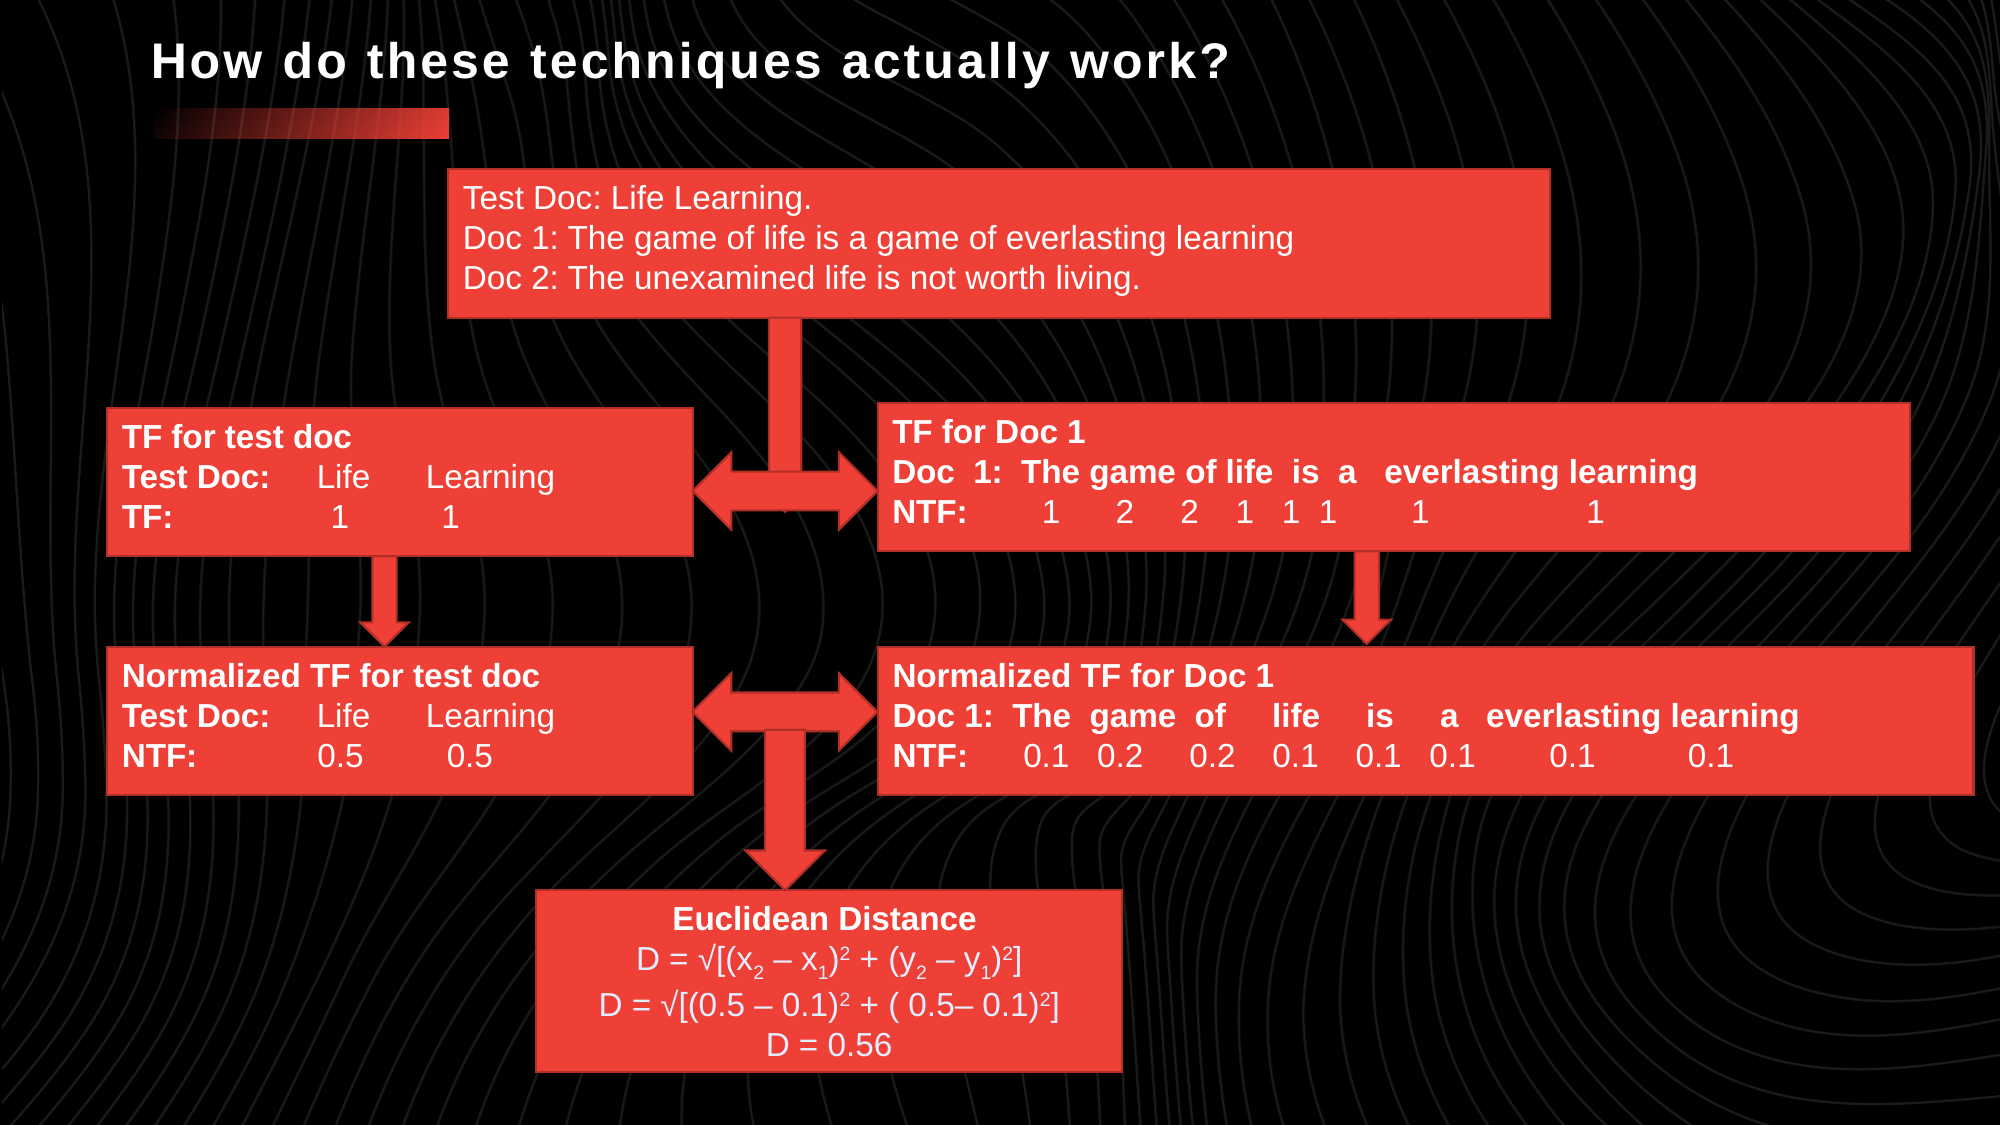

How do these techniques actually work?
Test Doc: Life Learning.
Doc 1: The game of life is a game of everlasting learning
Doc 2: The unexamined life is not worth living.

TF for Doc 1
Doc  1:  The game of life  is  a   everlasting learning
NTF:        1      2     2    1   1  1        1                 1

TF for test doc
Test Doc:     Life      Learning
TF:                 1          1

Normalized TF for Doc 1
Doc 1:  The  game  of     life     is     a   everlasting learning
NTF:      0.1   0.2     0.2    0.1    0.1   0.1        0.1          0.1

Normalized TF for test doc
Test Doc:     Life      Learning
NTF:             0.5         0.5

Euclidean Distance
D = √[(x2 – x1)2 + (y2 – y1)2]
D = √[(0.5 – 0.1)2 + ( 0.5– 0.1)2]
D = 0.56